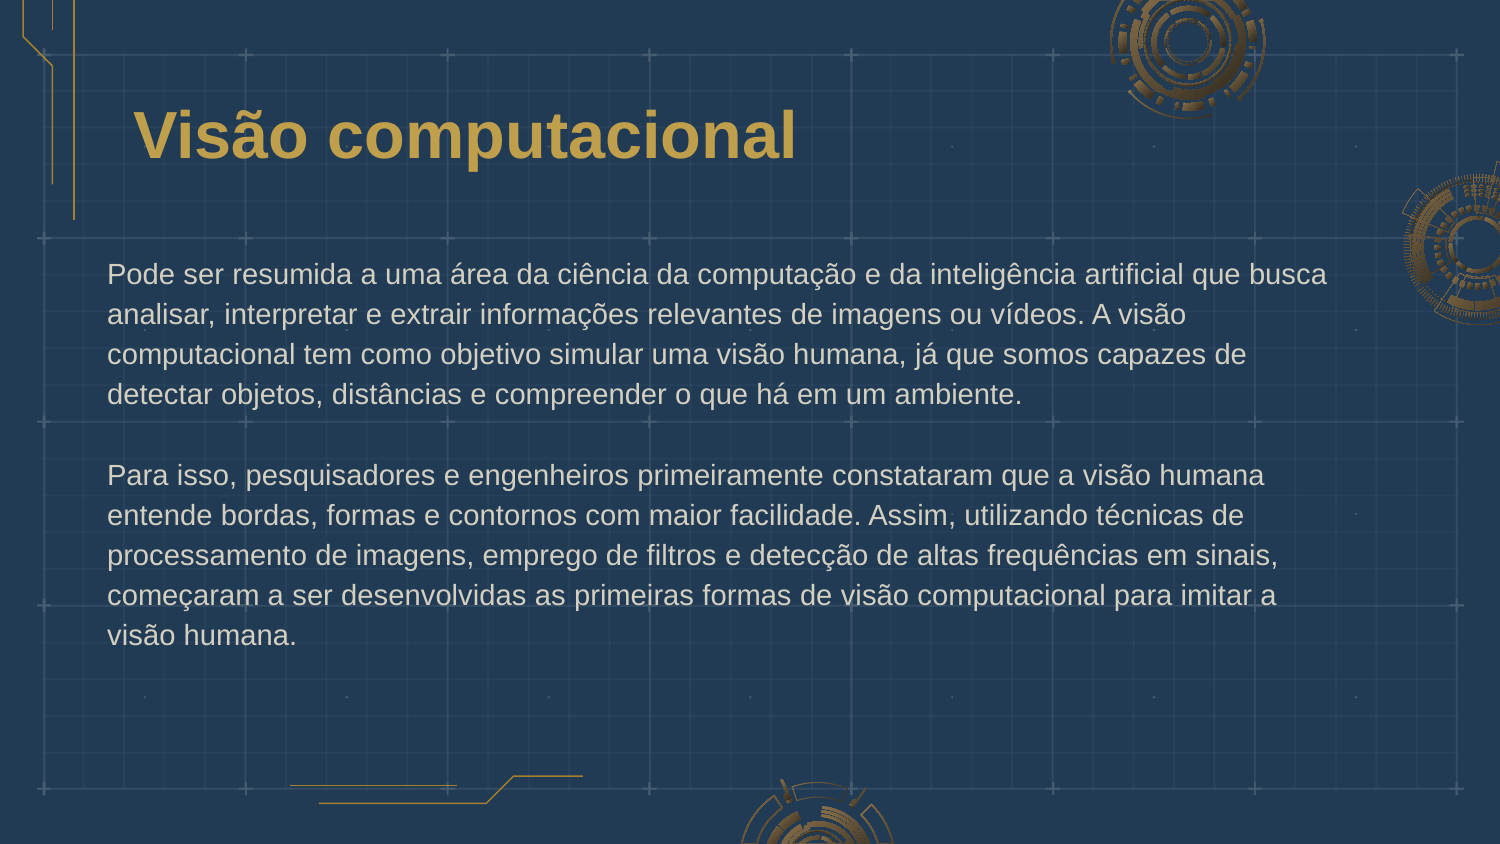

Visão computacional
Pode ser resumida a uma área da ciência da computação e da inteligência artificial que busca analisar, interpretar e extrair informações relevantes de imagens ou vídeos. A visão computacional tem como objetivo simular uma visão humana, já que somos capazes de detectar objetos, distâncias e compreender o que há em um ambiente.

Para isso, pesquisadores e engenheiros primeiramente constataram que a visão humana entende bordas, formas e contornos com maior facilidade. Assim, utilizando técnicas de processamento de imagens, emprego de filtros e detecção de altas frequências em sinais, começaram a ser desenvolvidas as primeiras formas de visão computacional para imitar a visão humana.